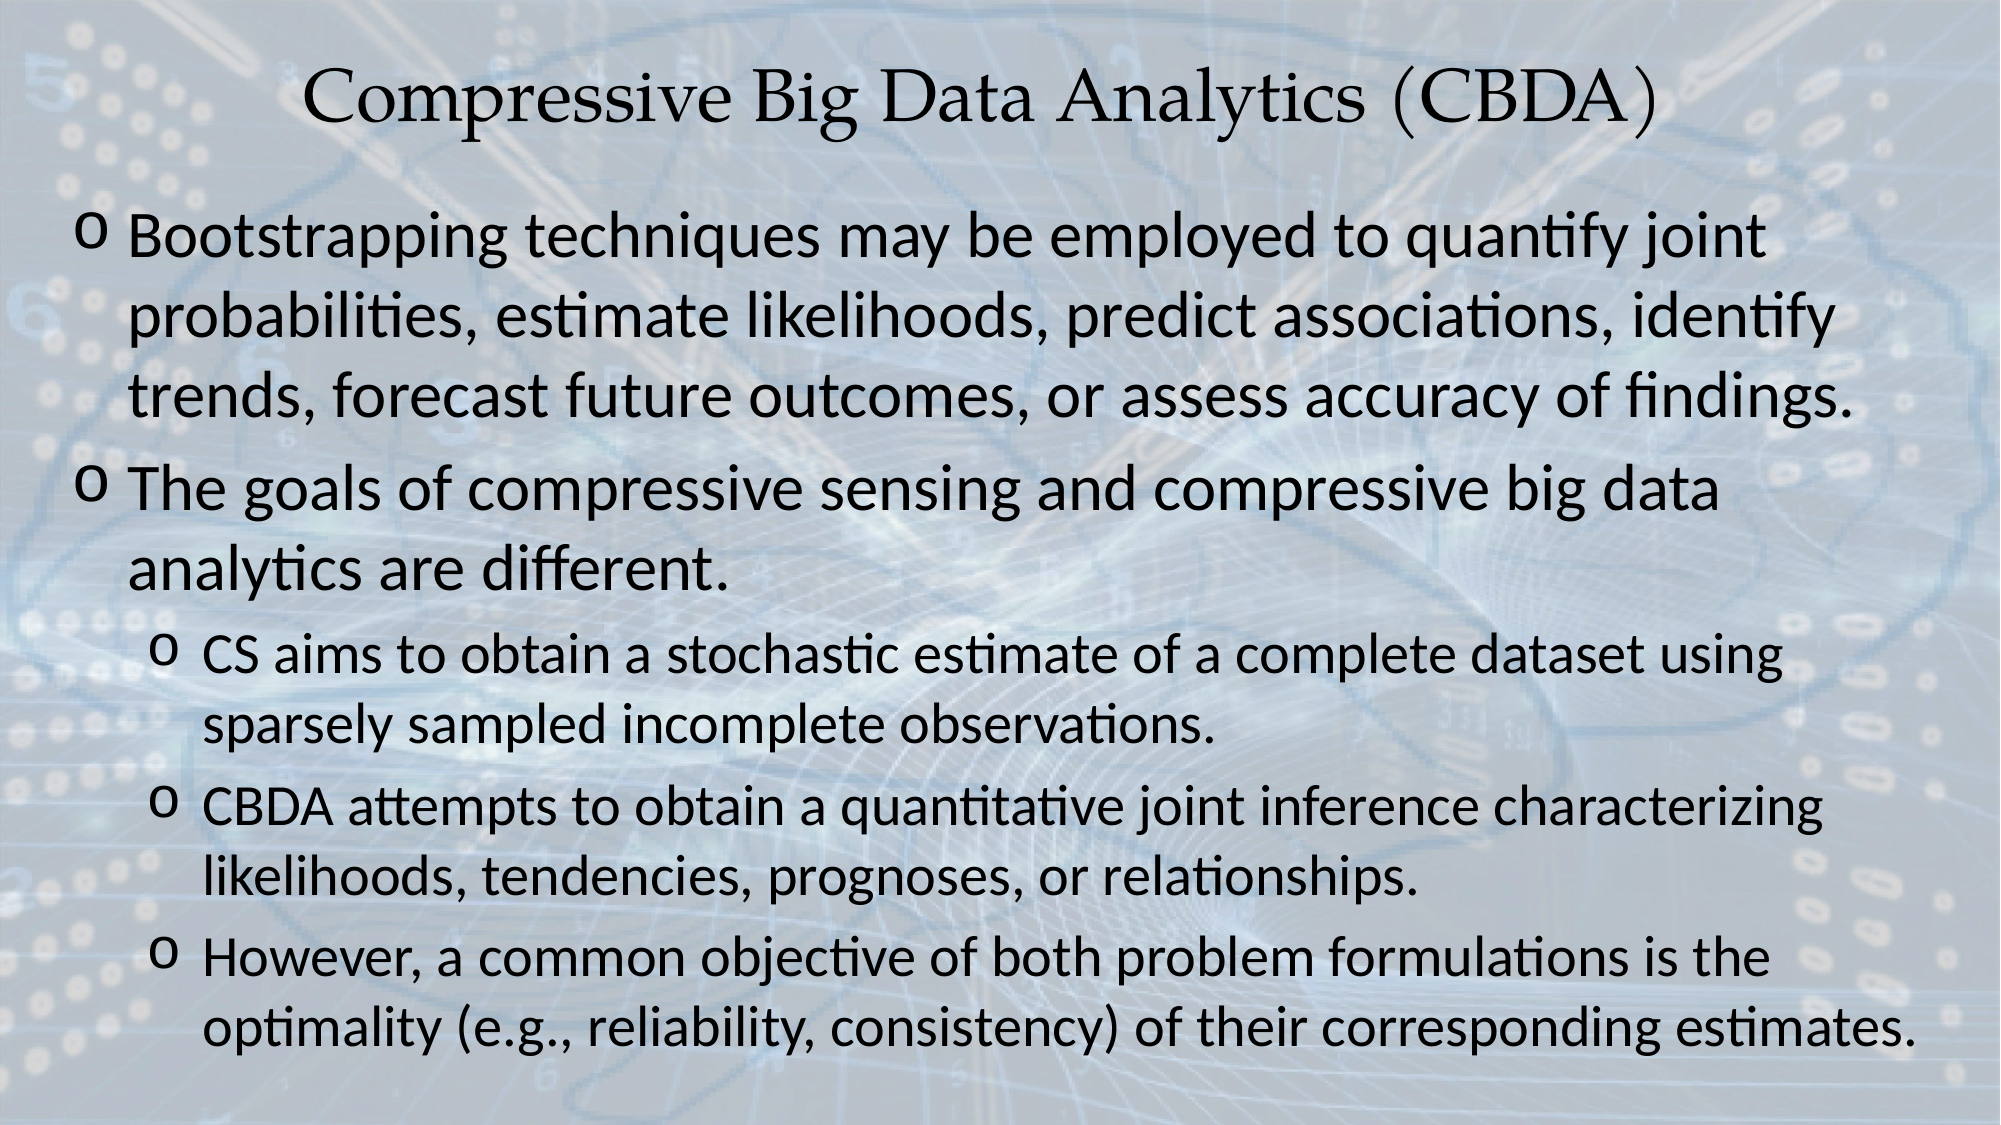

Compressive Big Data Analytics (CBDA)
Bootstrapping techniques may be employed to quantify joint probabilities, estimate likelihoods, predict associations, identify trends, forecast future outcomes, or assess accuracy of findings.
The goals of compressive sensing and compressive big data analytics are different.
CS aims to obtain a stochastic estimate of a complete dataset using sparsely sampled incomplete observations.
CBDA attempts to obtain a quantitative joint inference characterizing likelihoods, tendencies, prognoses, or relationships.
However, a common objective of both problem formulations is the optimality (e.g., reliability, consistency) of their corresponding estimates.